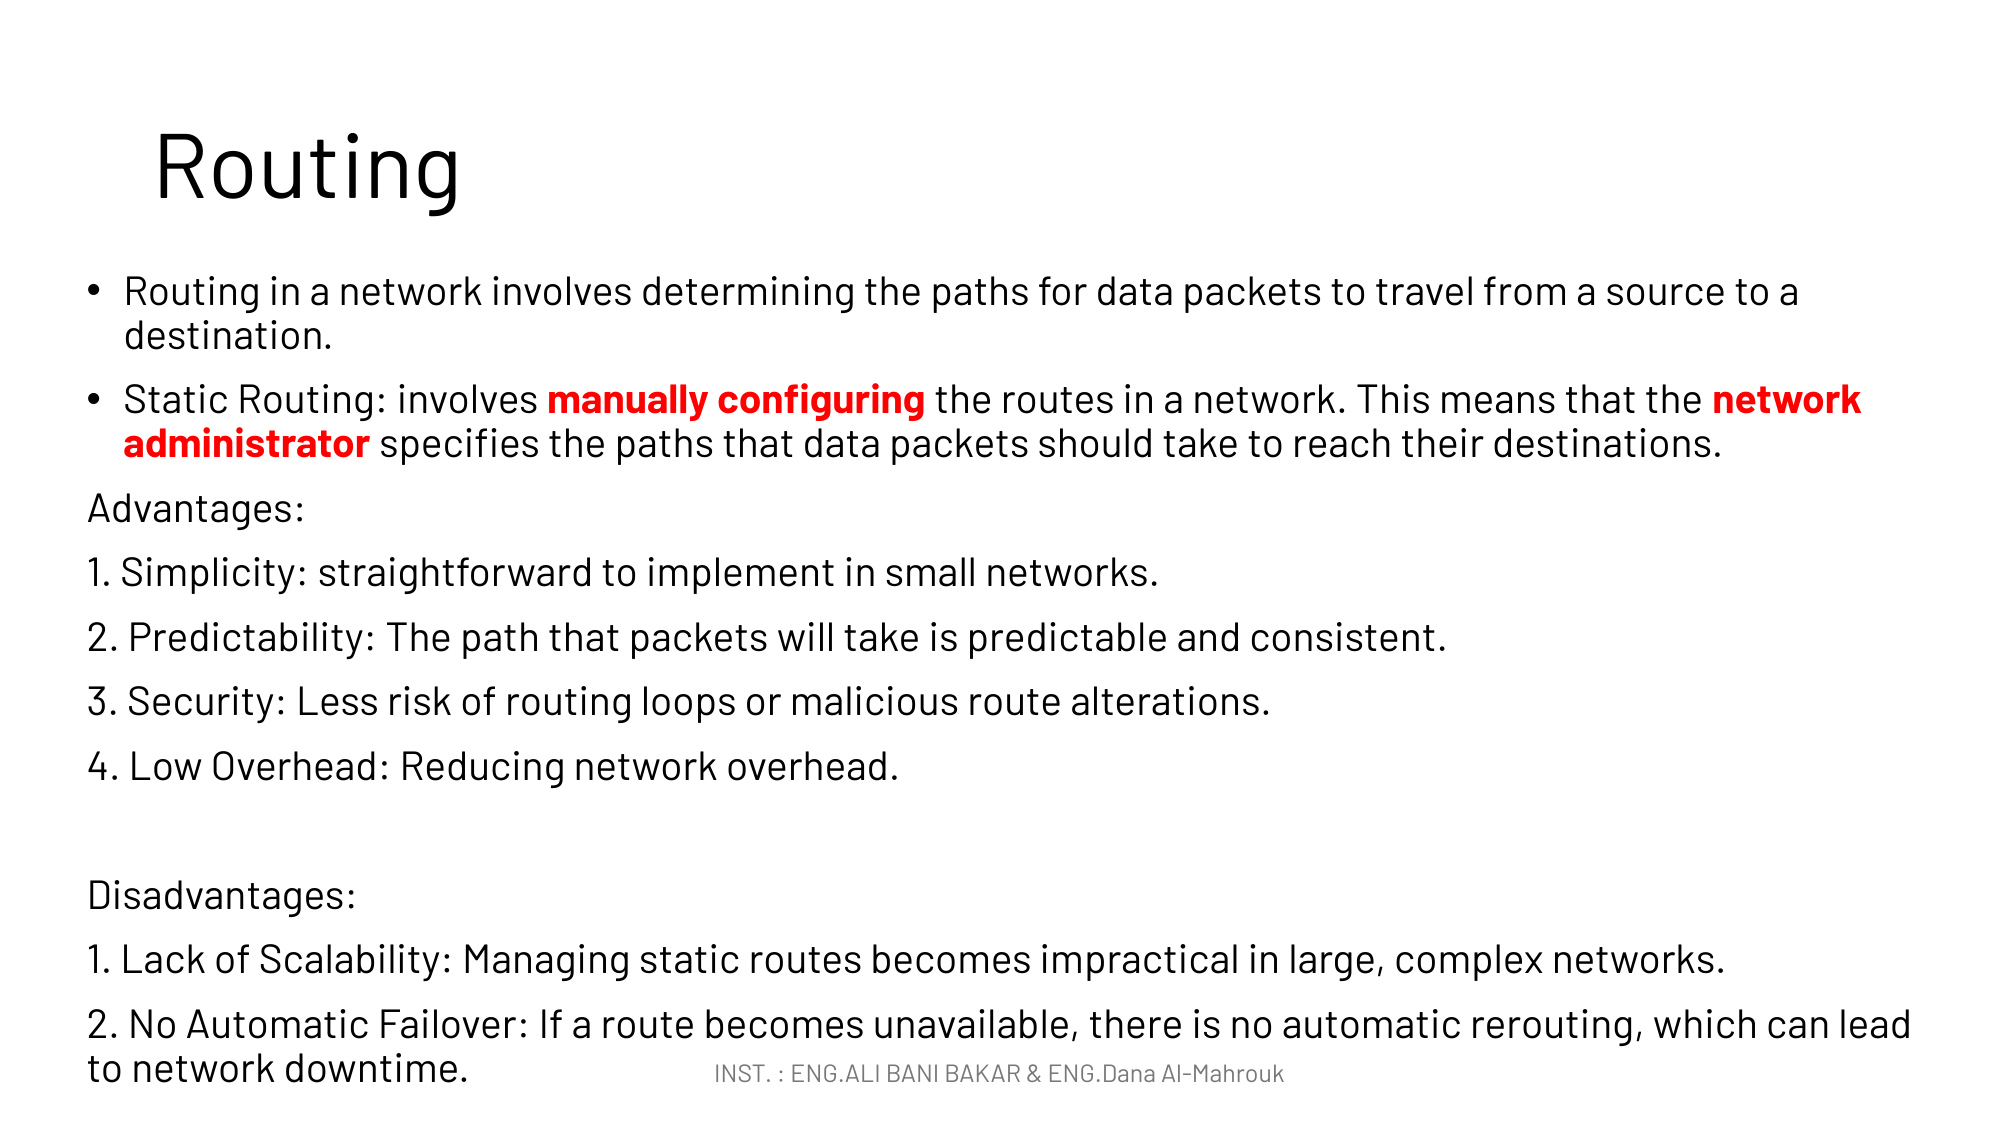

# Routing
Routing in a network involves determining the paths for data packets to travel from a source to a destination.
Static Routing: involves manually configuring the routes in a network. This means that the network administrator specifies the paths that data packets should take to reach their destinations.
Advantages:
1. Simplicity: straightforward to implement in small networks.
2. Predictability: The path that packets will take is predictable and consistent.
3. Security: Less risk of routing loops or malicious route alterations.
4. Low Overhead: Reducing network overhead.

Disadvantages:
1. Lack of Scalability: Managing static routes becomes impractical in large, complex networks.
2. No Automatic Failover: If a route becomes unavailable, there is no automatic rerouting, which can lead to network downtime.
INST. : ENG.ALI BANI BAKAR & ENG.Dana Al-Mahrouk